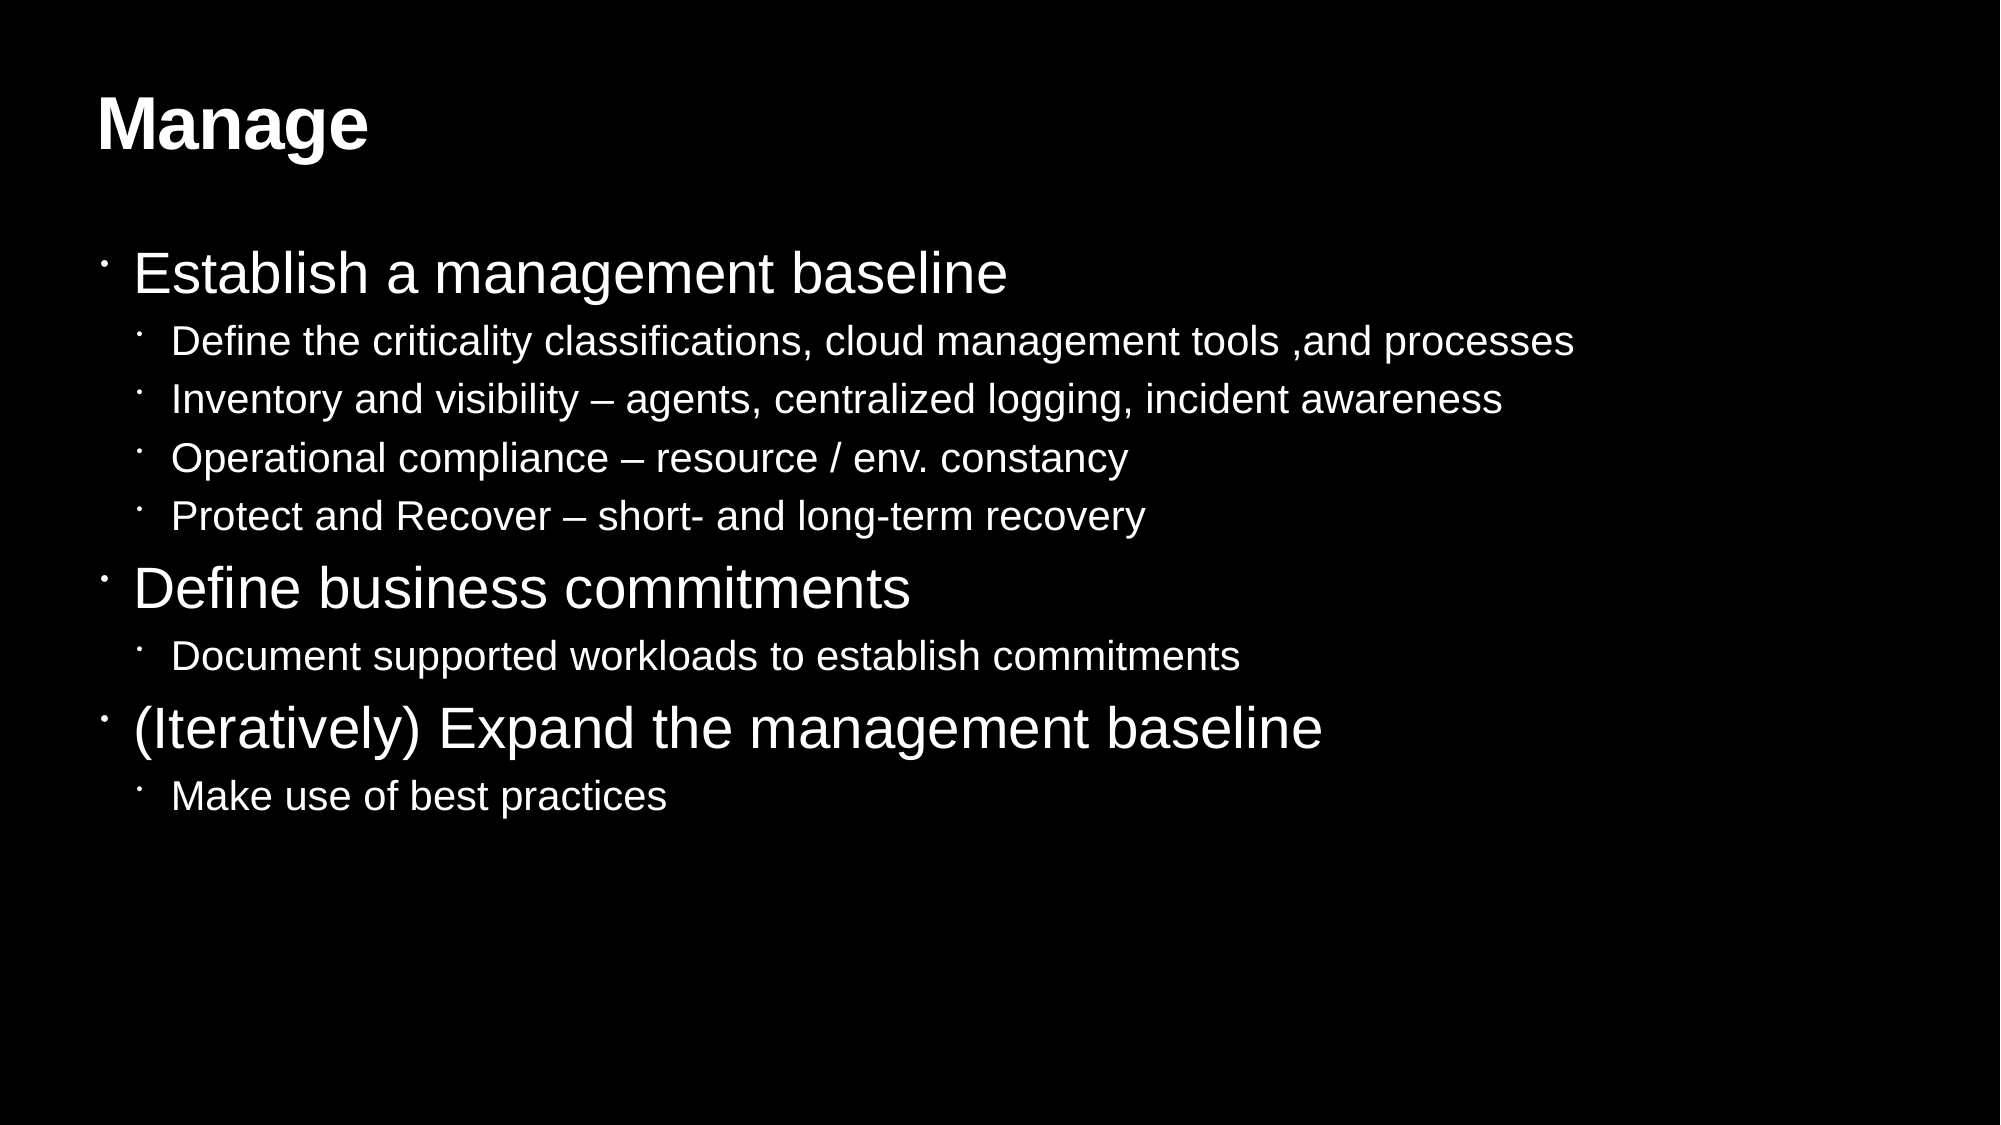

# Manage
Establish a management baseline
Define the criticality classifications, cloud management tools ,and processes
Inventory and visibility – agents, centralized logging, incident awareness
Operational compliance – resource / env. constancy
Protect and Recover – short- and long-term recovery
Define business commitments
Document supported workloads to establish commitments
(Iteratively) Expand the management baseline
Make use of best practices